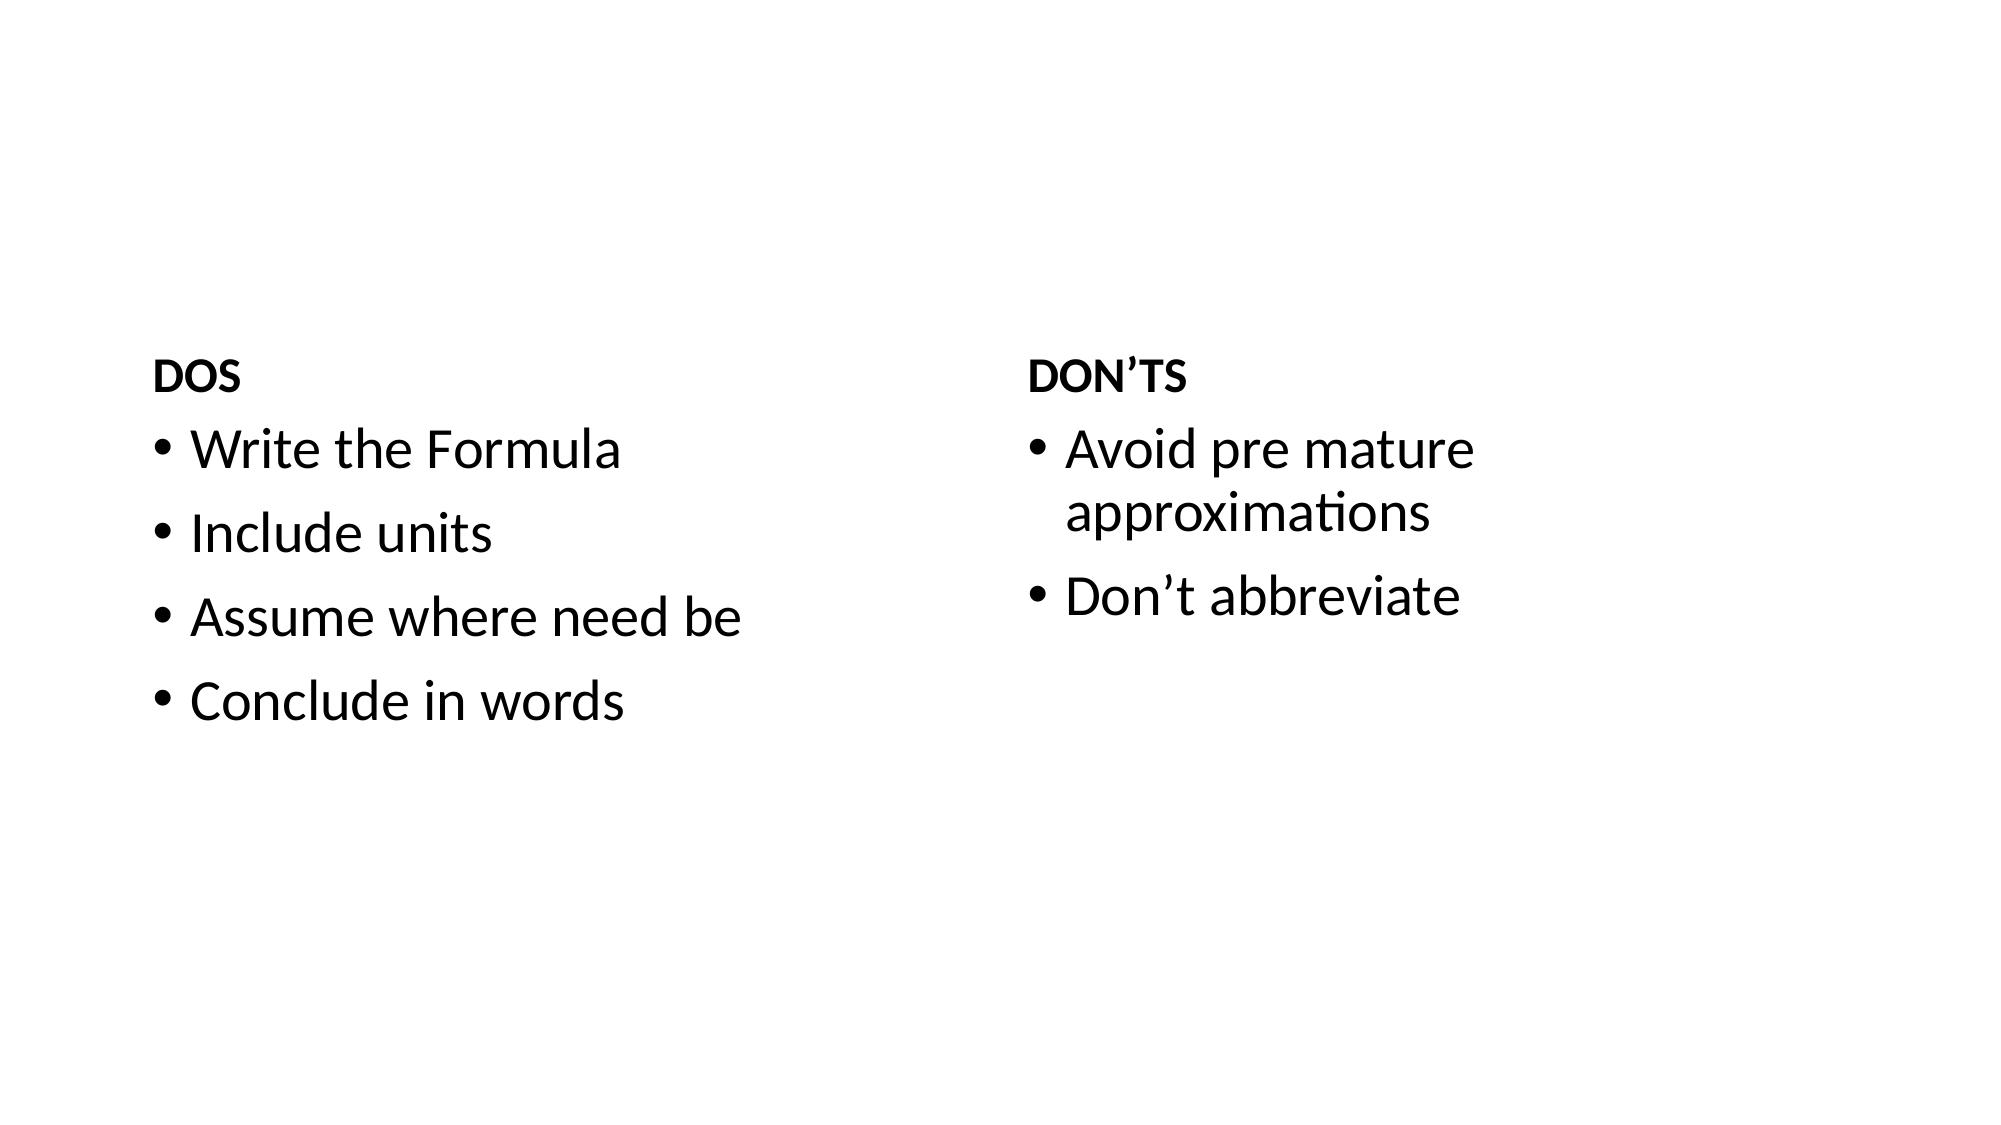

#
DOS
DON’TS
Write the Formula
Include units
Assume where need be
Conclude in words
Avoid pre mature approximations
Don’t abbreviate